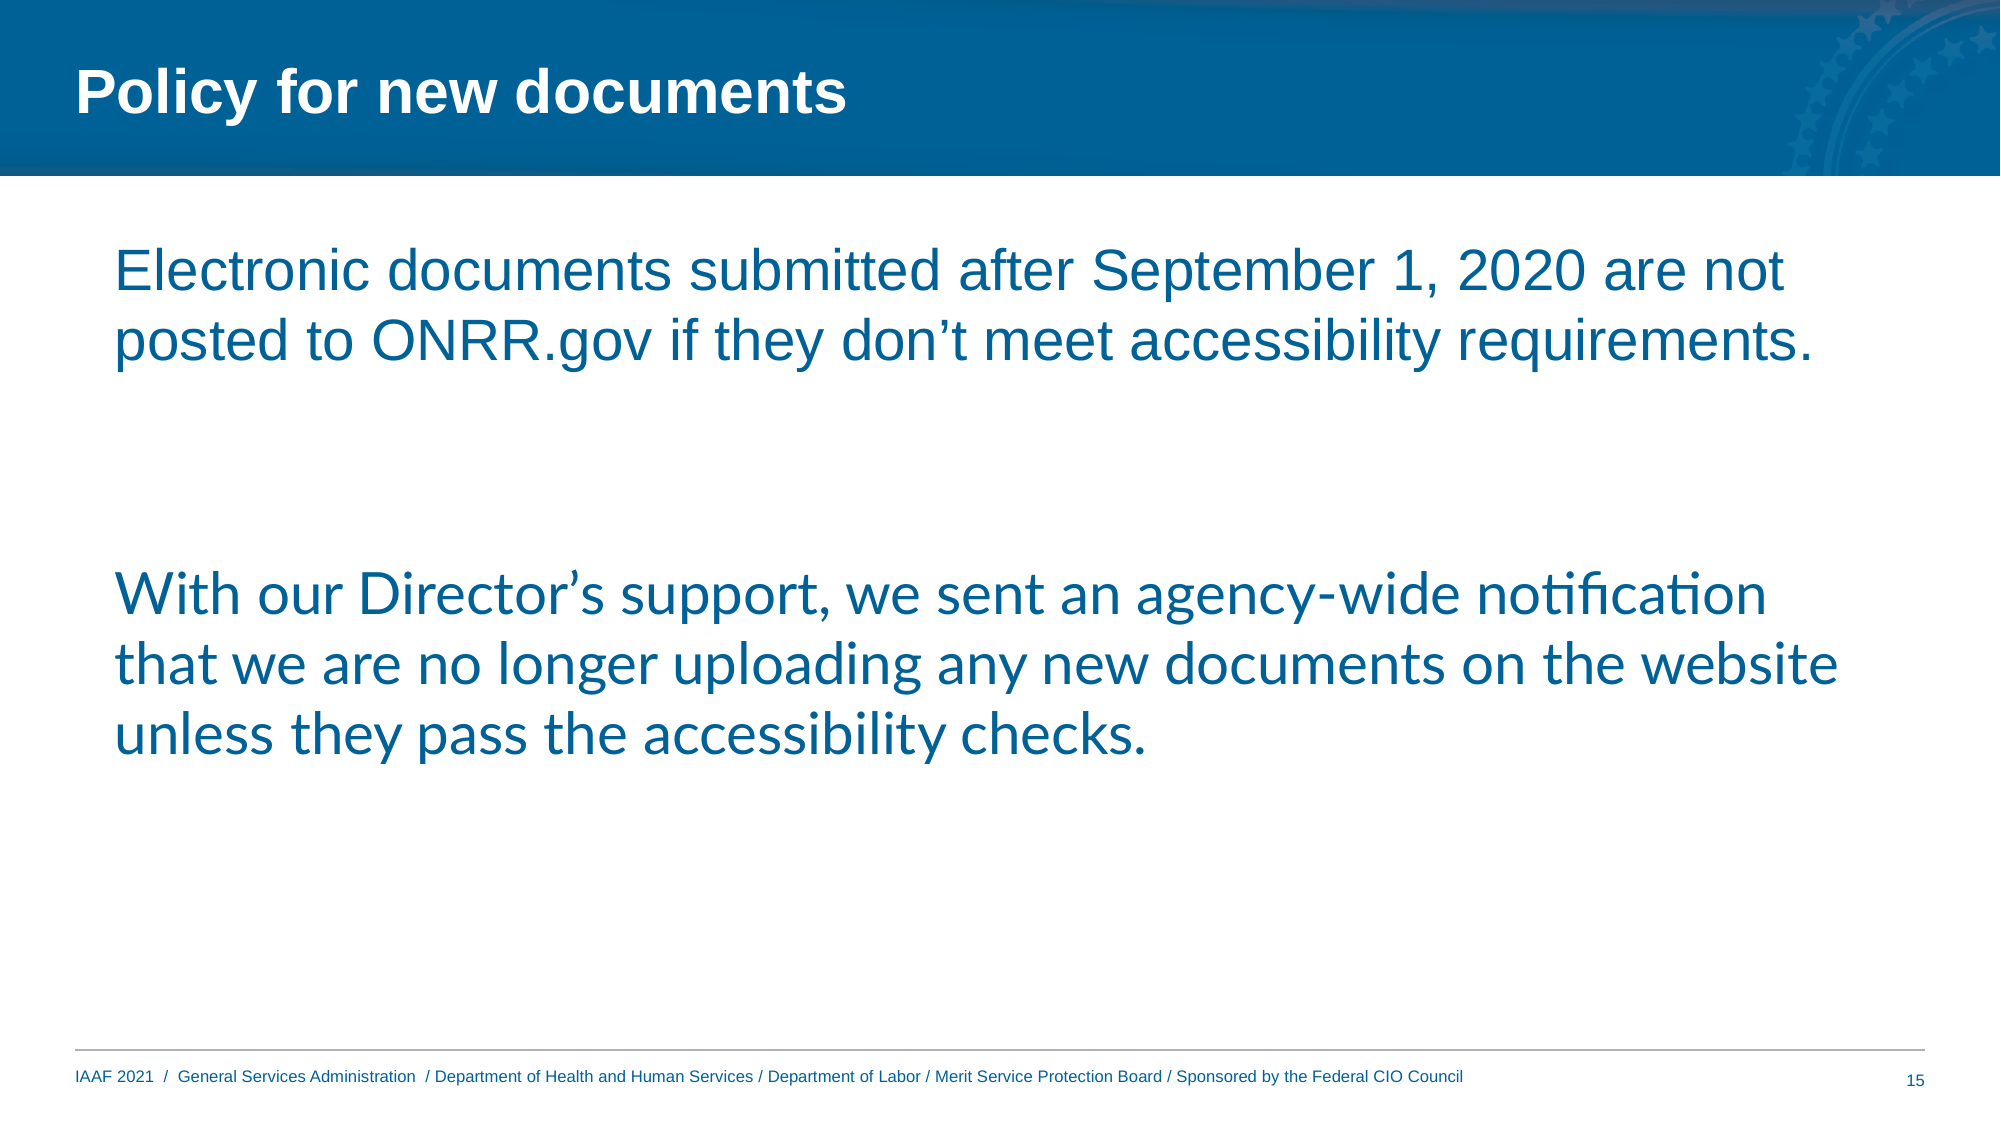

# Policy for new documents
Electronic documents submitted after September 1, 2020 are not posted to ONRR.gov if they don’t meet accessibility requirements.

With our Director’s support, we sent an agency-wide notification that we are no longer uploading any new documents on the website unless they pass the accessibility checks.
15